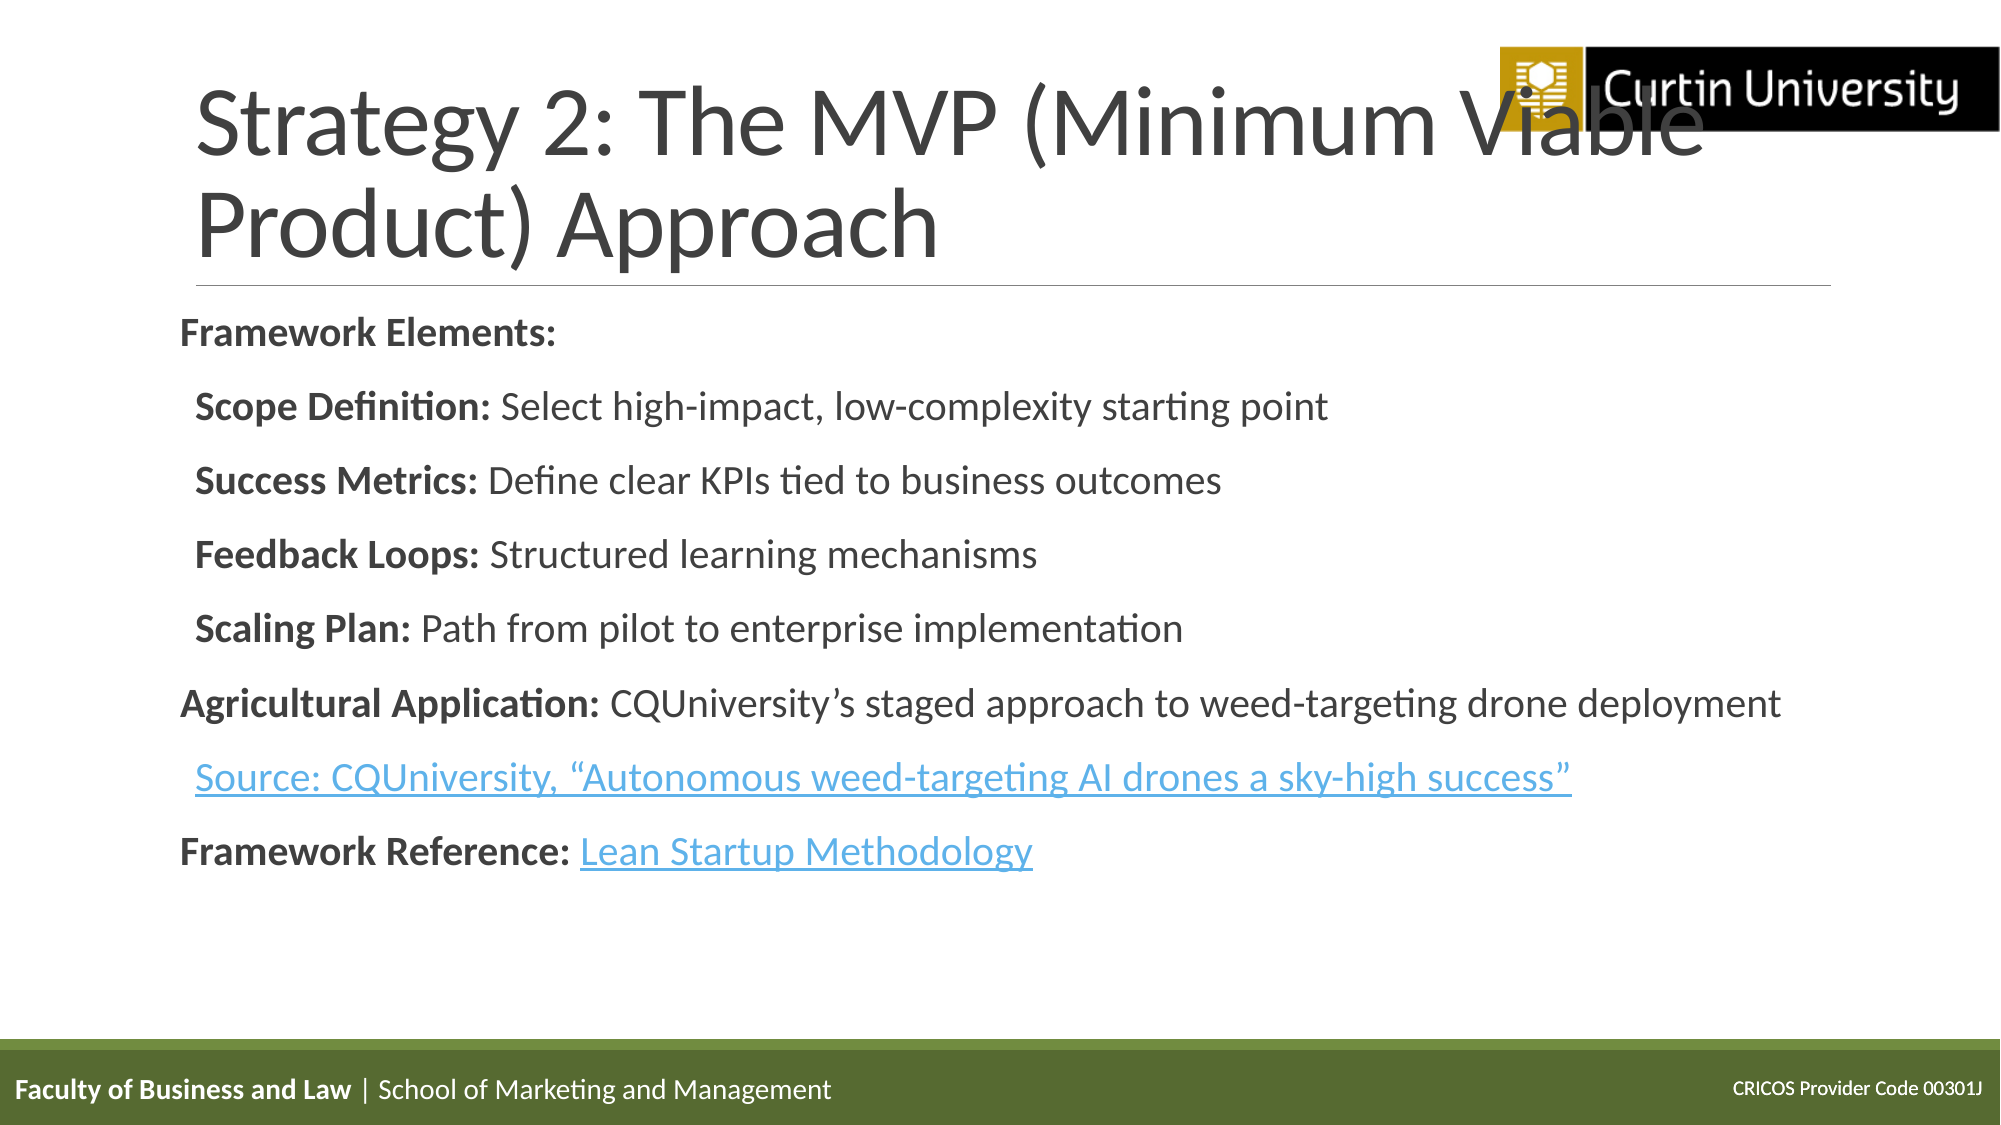

# Strategy 2: The MVP (Minimum Viable Product) Approach
Framework Elements:
Scope Definition: Select high-impact, low-complexity starting point
Success Metrics: Define clear KPIs tied to business outcomes
Feedback Loops: Structured learning mechanisms
Scaling Plan: Path from pilot to enterprise implementation
Agricultural Application: CQUniversity’s staged approach to weed-targeting drone deployment
Source: CQUniversity, “Autonomous weed-targeting AI drones a sky-high success”
Framework Reference: Lean Startup Methodology
Faculty of Business and Law | School of Marketing and Management